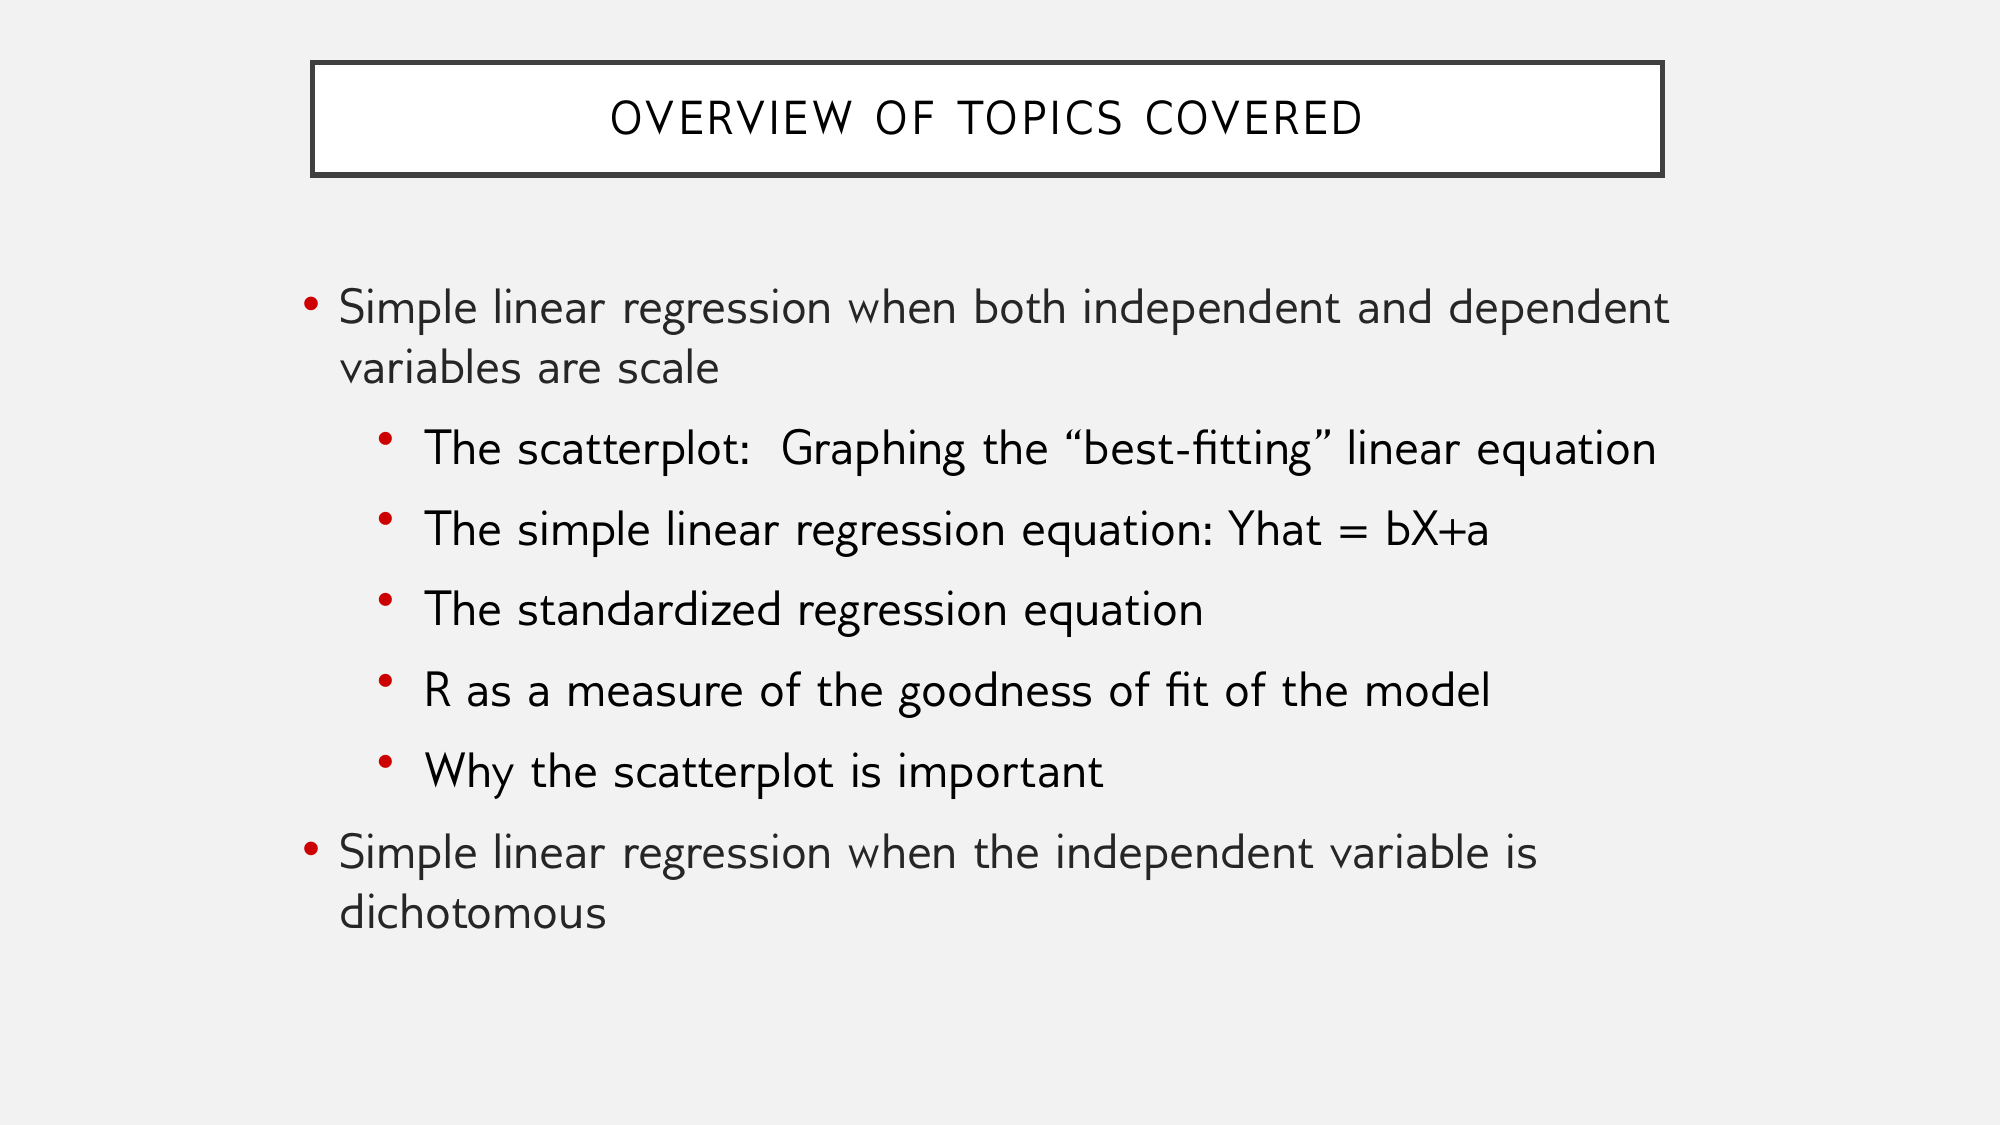

Overview of Topics Covered

Simple linear regression when both independent and dependent variables are scale
The scatterplot:  Graphing the “best-fitting” linear equation
The simple linear regression equation: Yhat = bX+a
The standardized regression equation
R as a measure of the goodness of fit of the model
Why the scatterplot is important
Simple linear regression when the independent variable is dichotomous